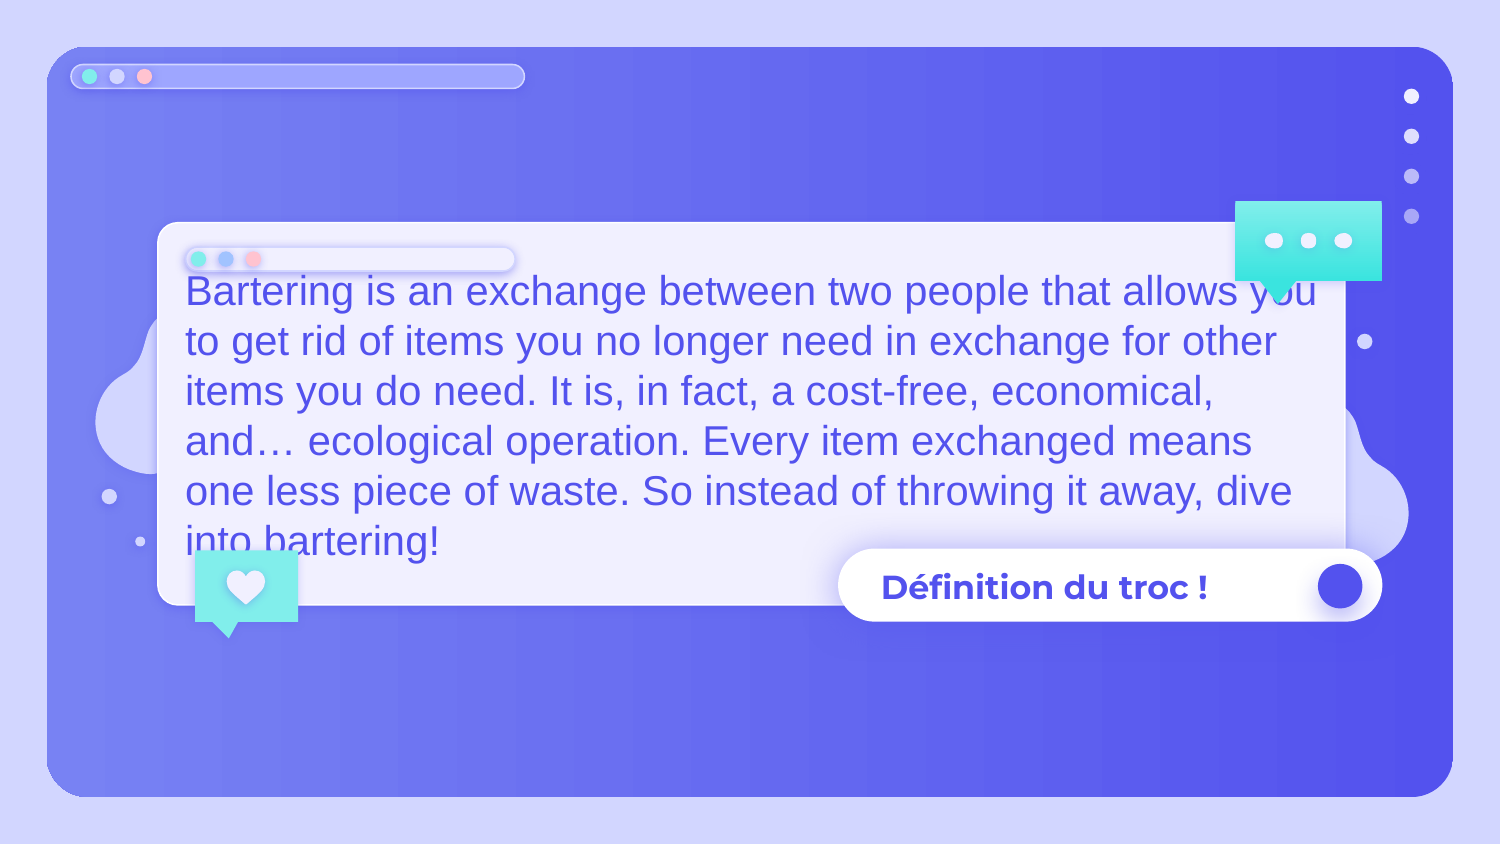

Bartering is an exchange between two people that allows you to get rid of items you no longer need in exchange for other items you do need. It is, in fact, a cost-free, economical, and… ecological operation. Every item exchanged means one less piece of waste. So instead of throwing it away, dive into bartering!

# Définition du troc !